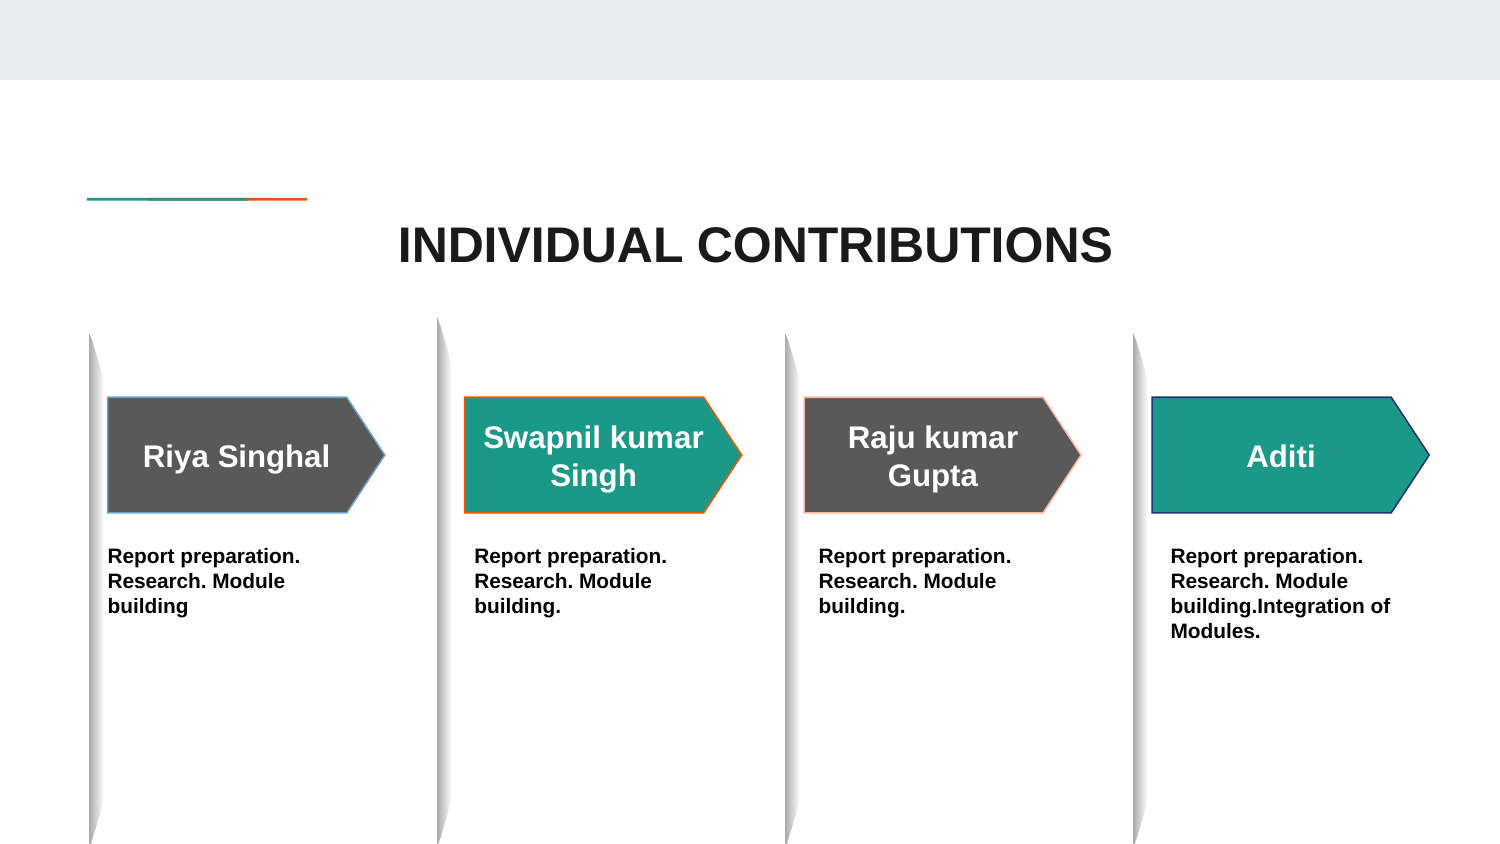

# INDIVIDUAL CONTRIBUTIONS

Riya Singhal
Swapnil kumar Singh
Raju kumar Gupta
Aditi
Report preparation.
Research. Module
building
Report preparation.
Research. Module building.

Report preparation. Research. Module building.

Report preparation.
Research. Module building.Integration of Modules.